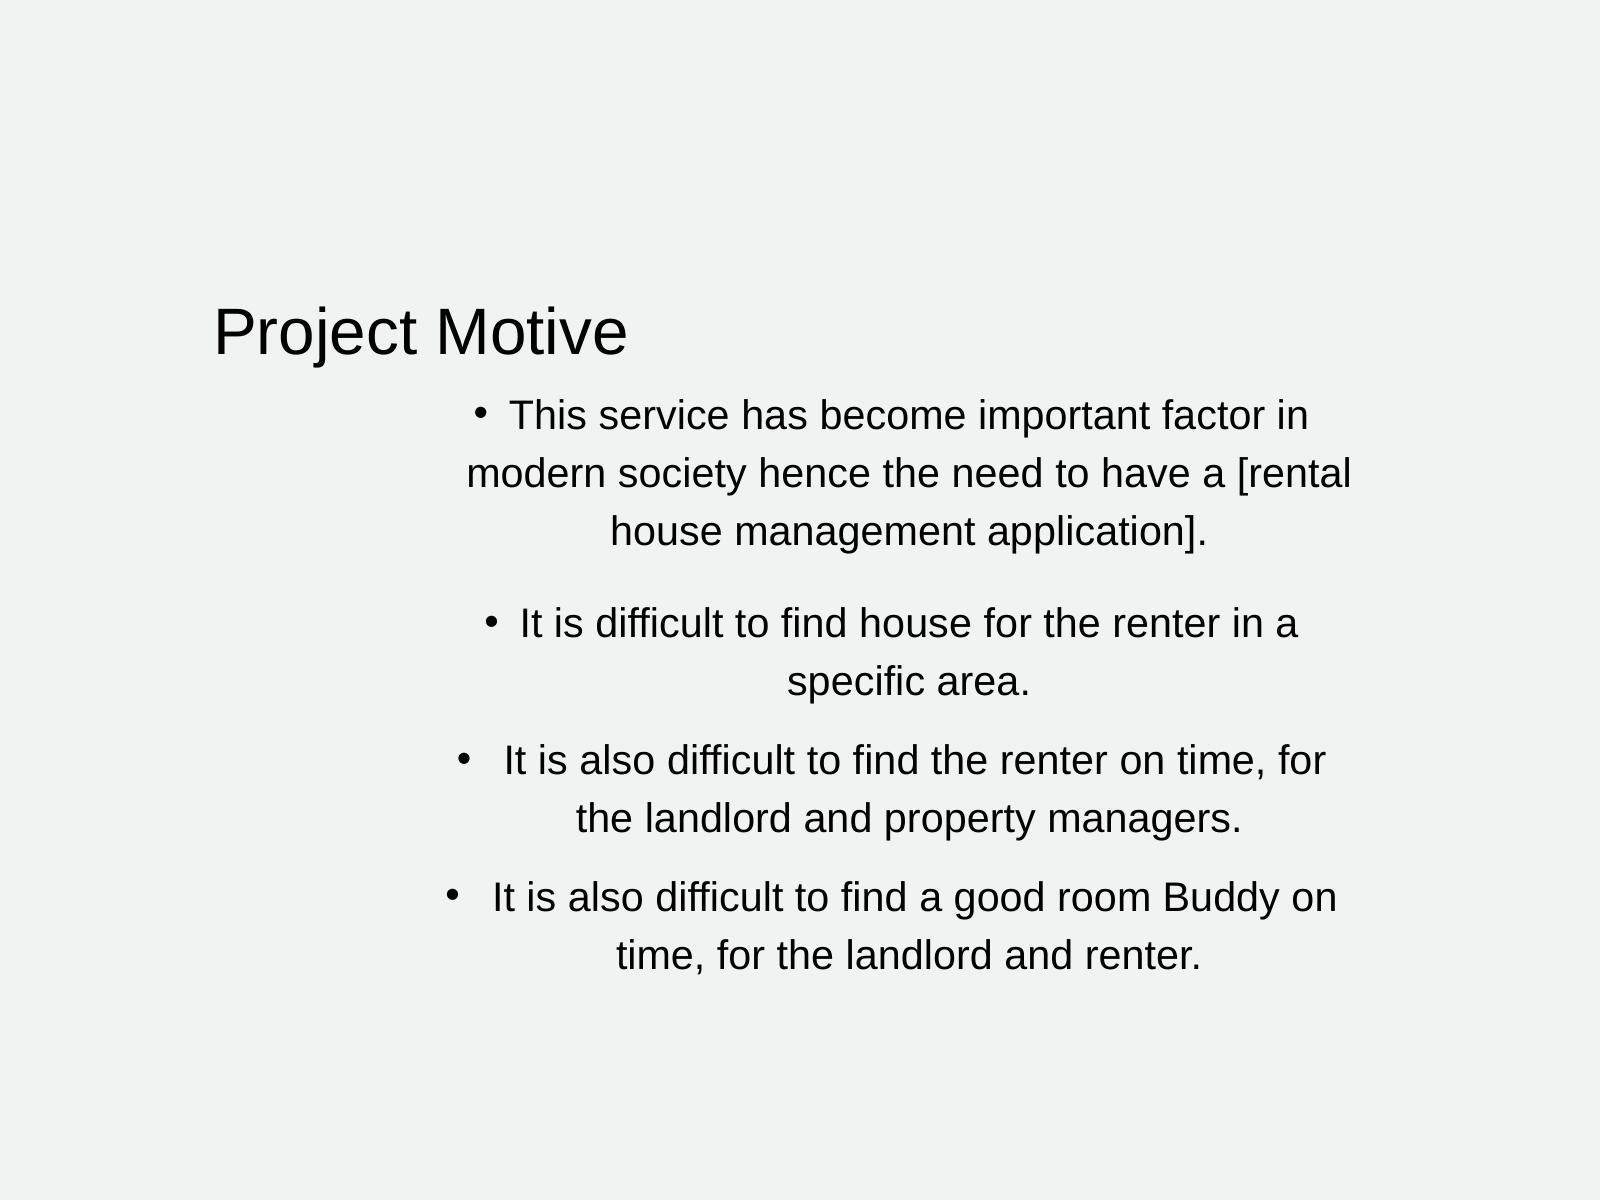

Project Motive
This service has become important factor in modern society hence the need to have a [rental house management application].
It is difficult to find house for the renter in a specific area.
 It is also difficult to find the renter on time, for the landlord and property managers.
 It is also difficult to find a good room Buddy on time, for the landlord and renter.